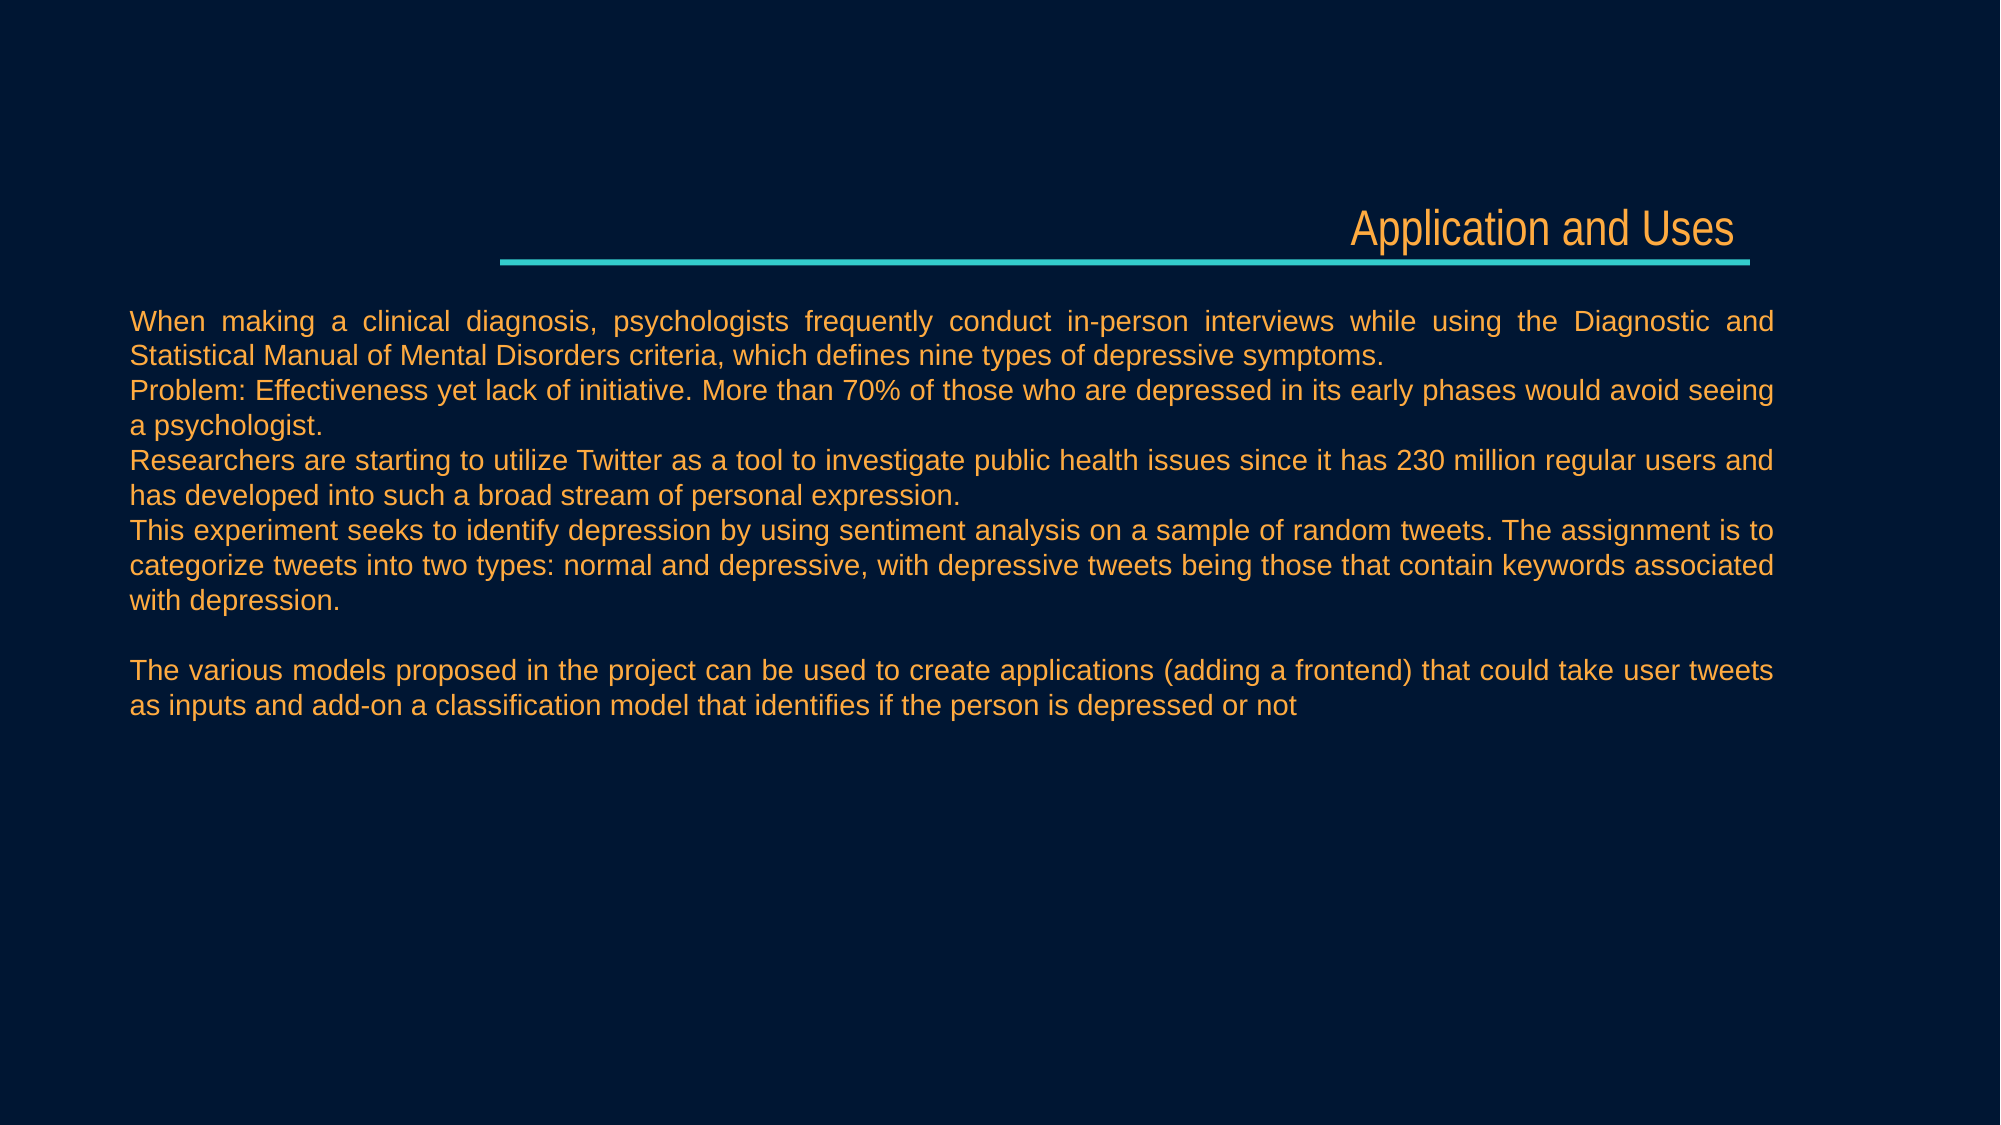

Application and Uses

When making a clinical diagnosis, psychologists frequently conduct in-person interviews while using the Diagnostic and Statistical Manual of Mental Disorders criteria, which defines nine types of depressive symptoms.
Problem: Effectiveness yet lack of initiative. More than 70% of those who are depressed in its early phases would avoid seeing a psychologist.
Researchers are starting to utilize Twitter as a tool to investigate public health issues since it has 230 million regular users and has developed into such a broad stream of personal expression.
This experiment seeks to identify depression by using sentiment analysis on a sample of random tweets. The assignment is to categorize tweets into two types: normal and depressive, with depressive tweets being those that contain keywords associated with depression.

The various models proposed in the project can be used to create applications (adding a frontend) that could take user tweets as inputs and add-on a classification model that identifies if the person is depressed or not